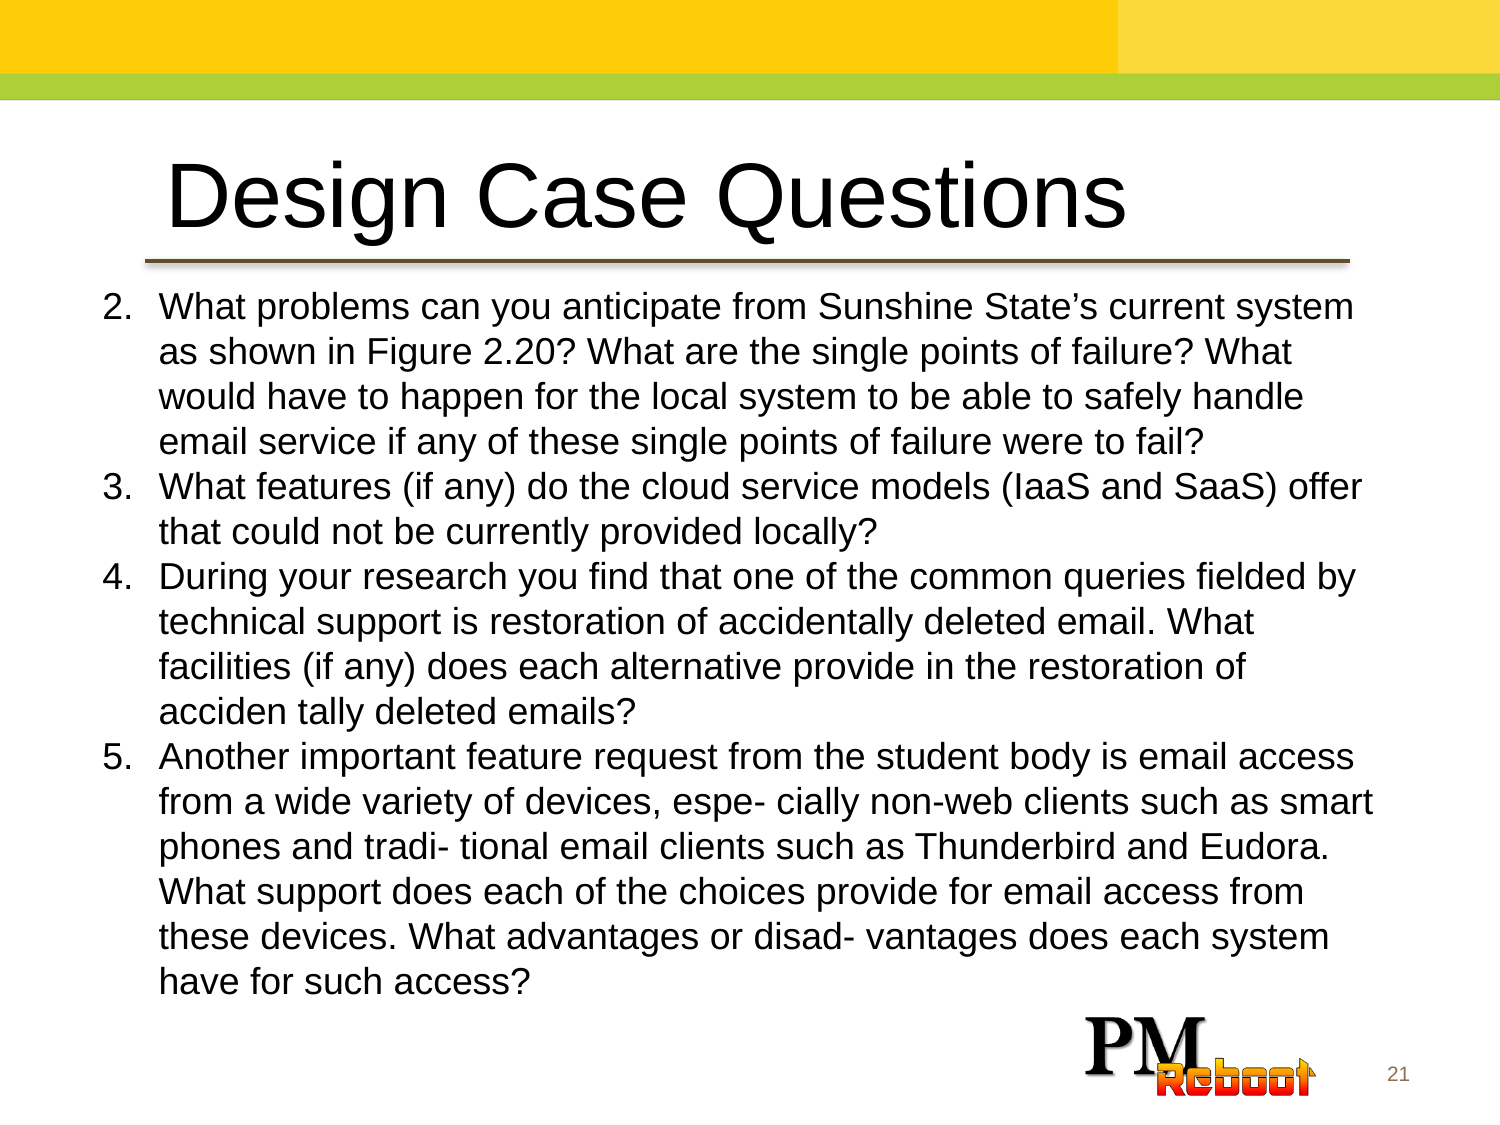

Design Case Questions
What problems can you anticipate from Sunshine State’s current system as shown in Figure 2.20? What are the single points of failure? What would have to happen for the local system to be able to safely handle email service if any of these single points of failure were to fail?
What features (if any) do the cloud service models (IaaS and SaaS) offer that could not be currently provided locally?
During your research you find that one of the common queries fielded by technical support is restoration of accidentally deleted email. What facilities (if any) does each alternative provide in the restoration of acciden tally deleted emails?
Another important feature request from the student body is email access from a wide variety of devices, espe- cially non-web clients such as smart phones and tradi- tional email clients such as Thunderbird and Eudora. What support does each of the choices provide for email access from these devices. What advantages or disad- vantages does each system have for such access?
21